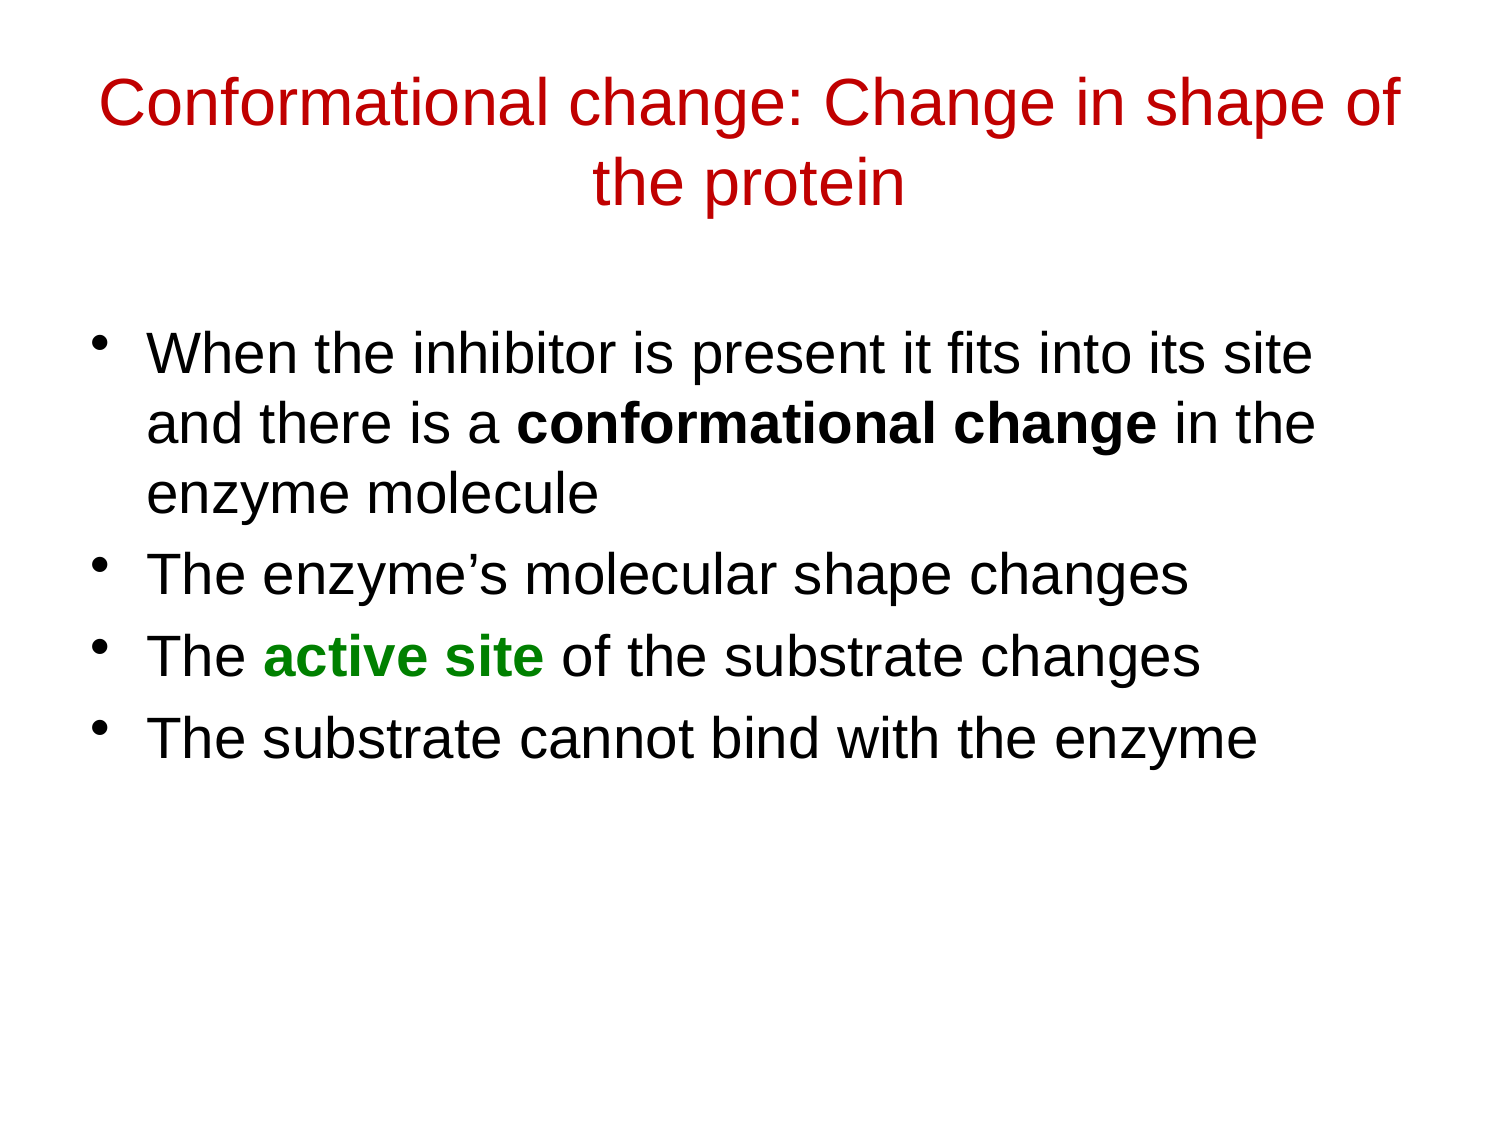

Conformational change: Change in shape of the protein
When the inhibitor is present it fits into its site and there is a conformational change in the enzyme molecule
The enzyme’s molecular shape changes
The active site of the substrate changes
The substrate cannot bind with the enzyme